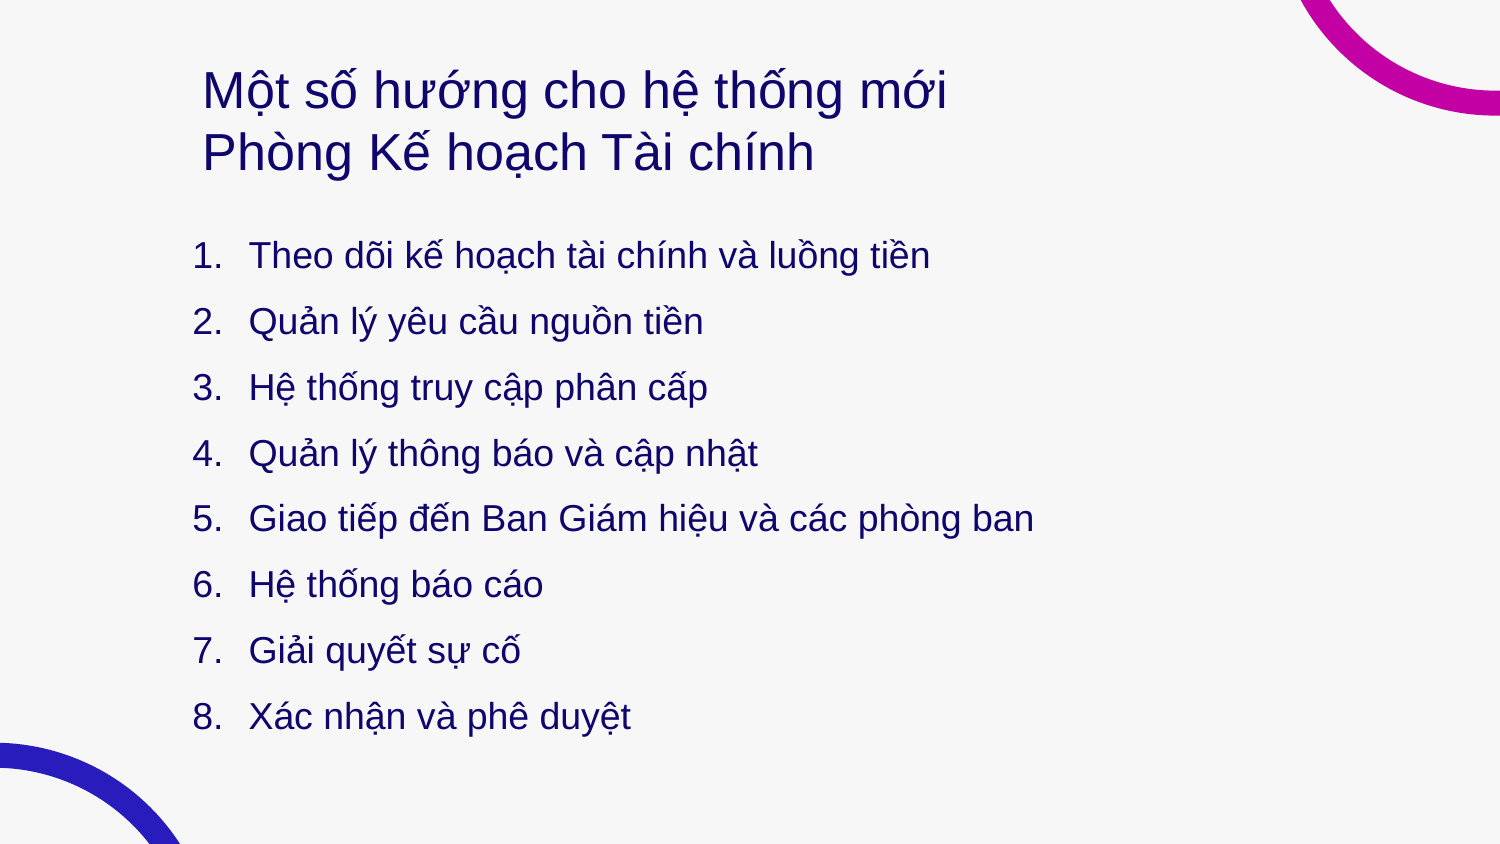

# Một số hướng cho hệ thống mới Phòng Kế hoạch Tài chính
Theo dõi kế hoạch tài chính và luồng tiền
Quản lý yêu cầu nguồn tiền
Hệ thống truy cập phân cấp
Quản lý thông báo và cập nhật
Giao tiếp đến Ban Giám hiệu và các phòng ban
Hệ thống báo cáo
Giải quyết sự cố
Xác nhận và phê duyệt